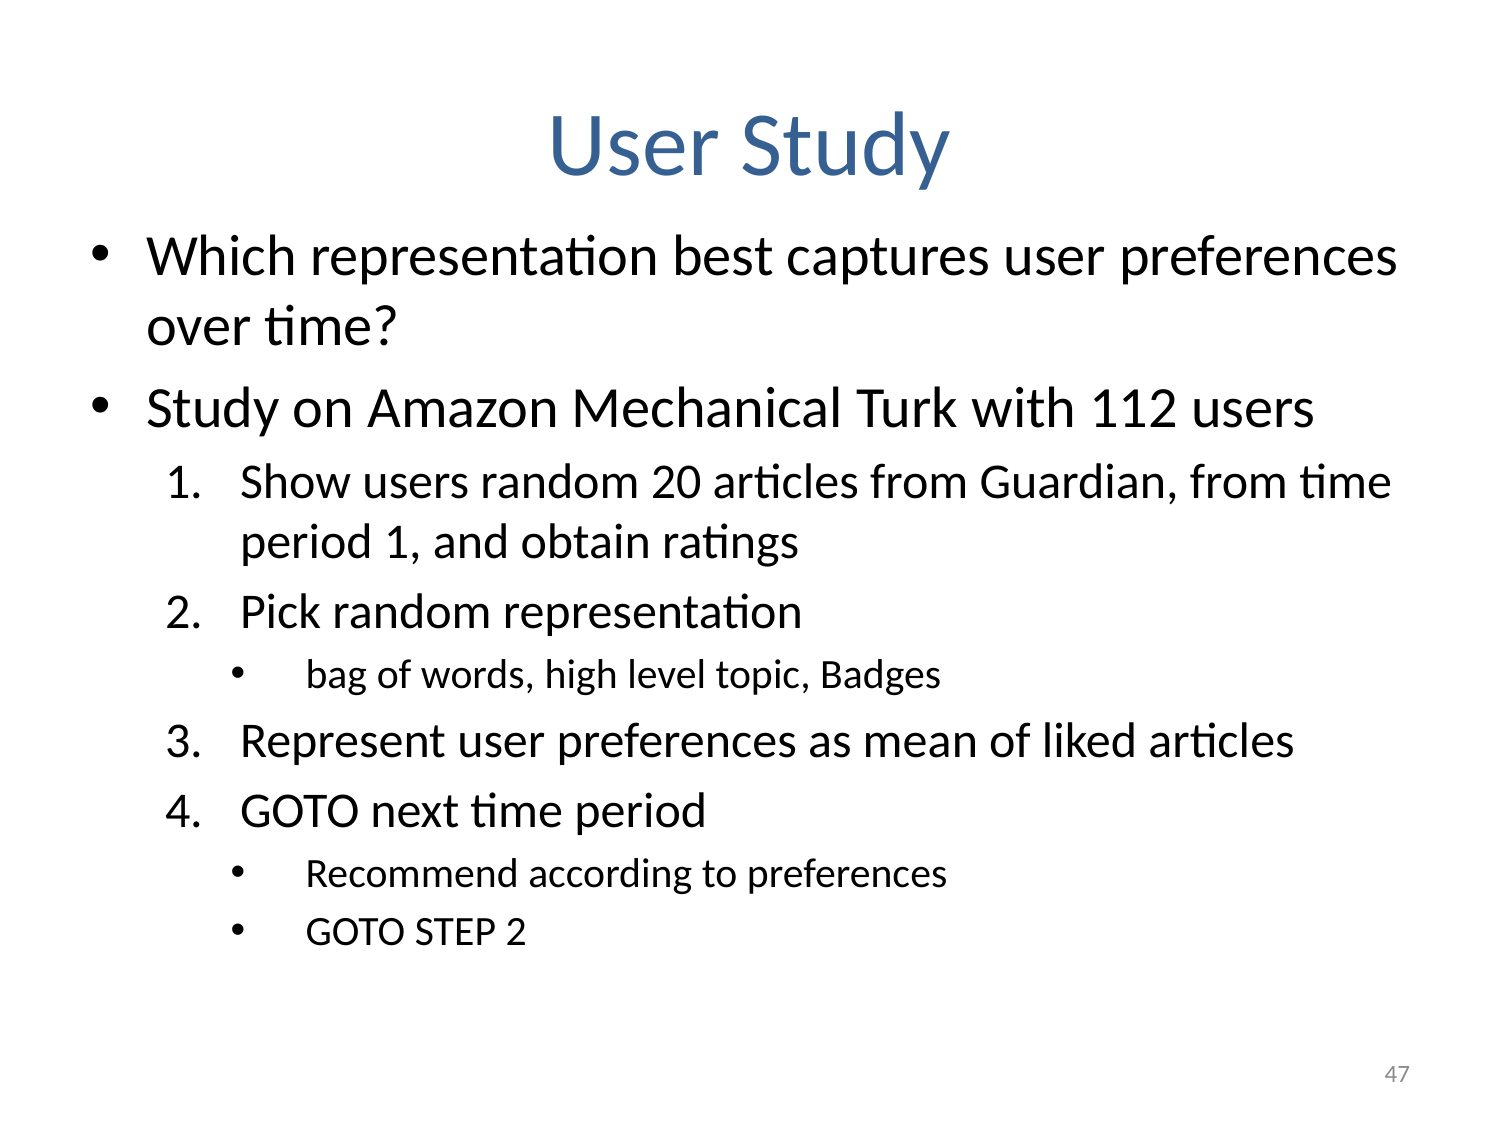

# User Study
Which representation best captures user preferences over time?
Study on Amazon Mechanical Turk with 112 users
Show users random 20 articles from Guardian, from time period 1, and obtain ratings
Pick random representation
bag of words, high level topic, Badges
Represent user preferences as mean of liked articles
GOTO next time period
Recommend according to preferences
GOTO STEP 2
47